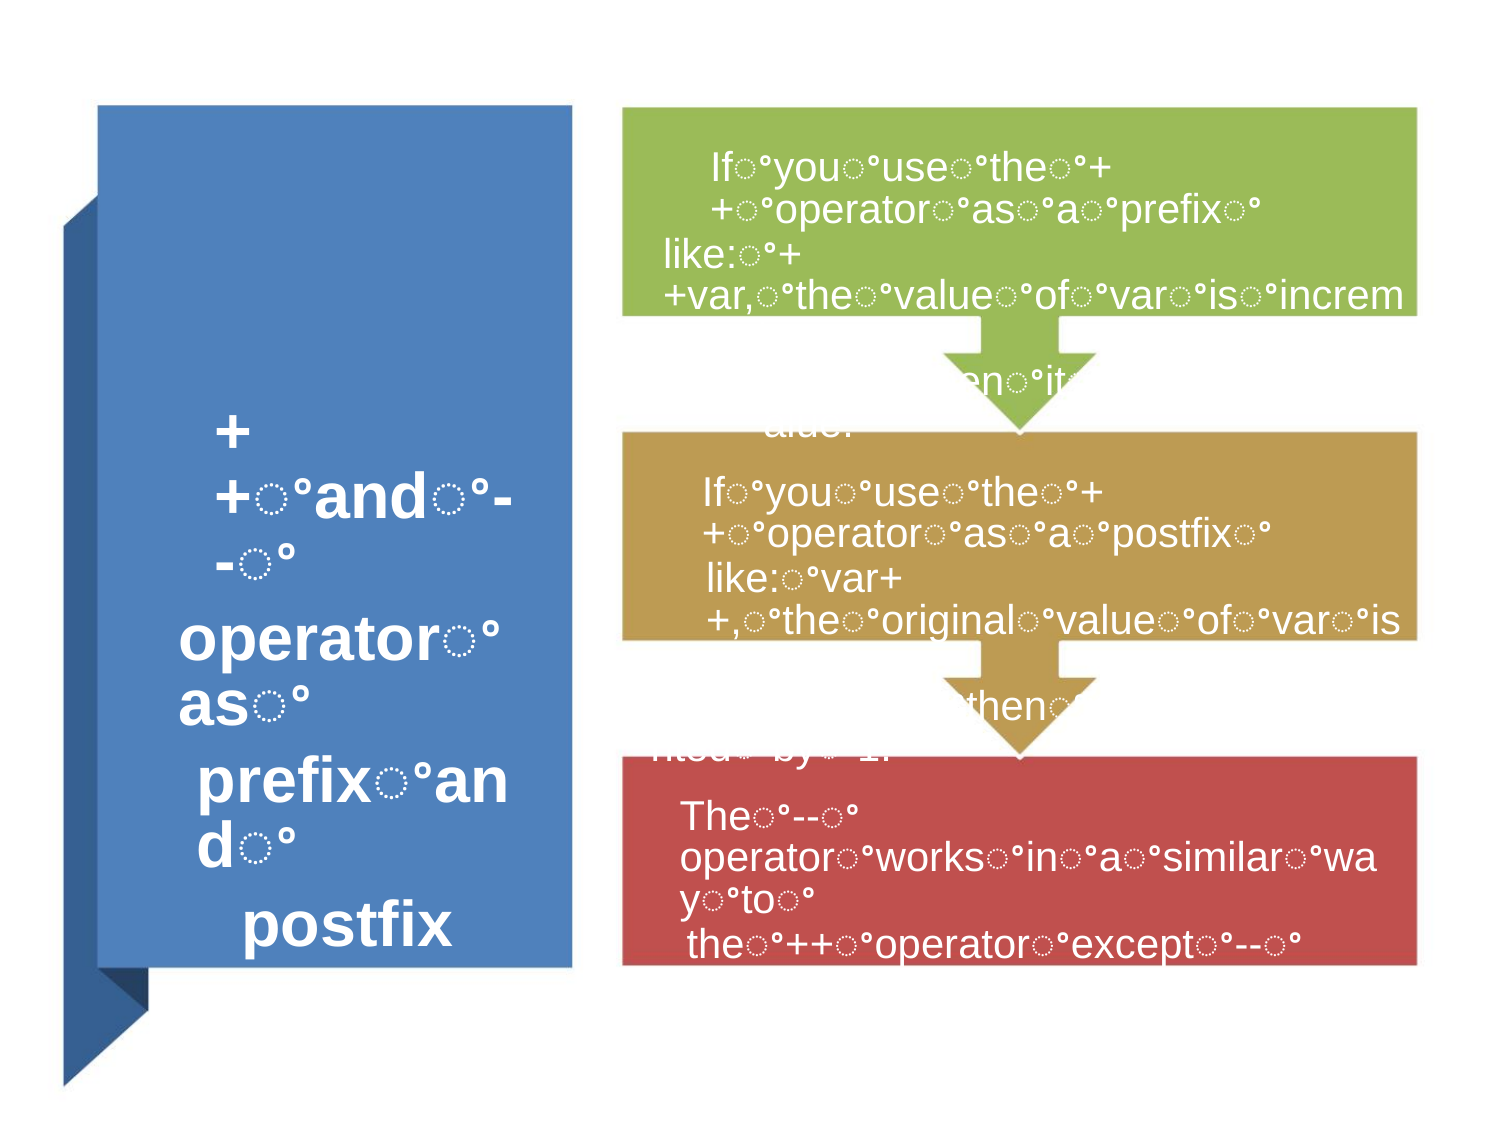

Ifꢀyouꢀuseꢀtheꢀ++ꢀoperatorꢀasꢀaꢀprefixꢀ
like:ꢀ++var,ꢀtheꢀvalueꢀofꢀvarꢀisꢀincrementedꢀ
byꢀ1;ꢀthenꢀitꢀreturnsꢀtheꢀvalue.
++ꢀandꢀ--ꢀ
operatorꢀasꢀ
prefixꢀandꢀ
postfix
Ifꢀyouꢀuseꢀtheꢀ++ꢀoperatorꢀasꢀaꢀpostfixꢀ
like:ꢀvar++,ꢀtheꢀoriginalꢀvalueꢀofꢀvarꢀisꢀ
returnedꢀfirst;ꢀthenꢀvarꢀisꢀincrementedꢀbyꢀ1.
Theꢀ--ꢀoperatorꢀworksꢀinꢀaꢀsimilarꢀwayꢀtoꢀ
theꢀ++ꢀoperatorꢀexceptꢀ--ꢀdecreasesꢀtheꢀ
valueꢀbyꢀ1.